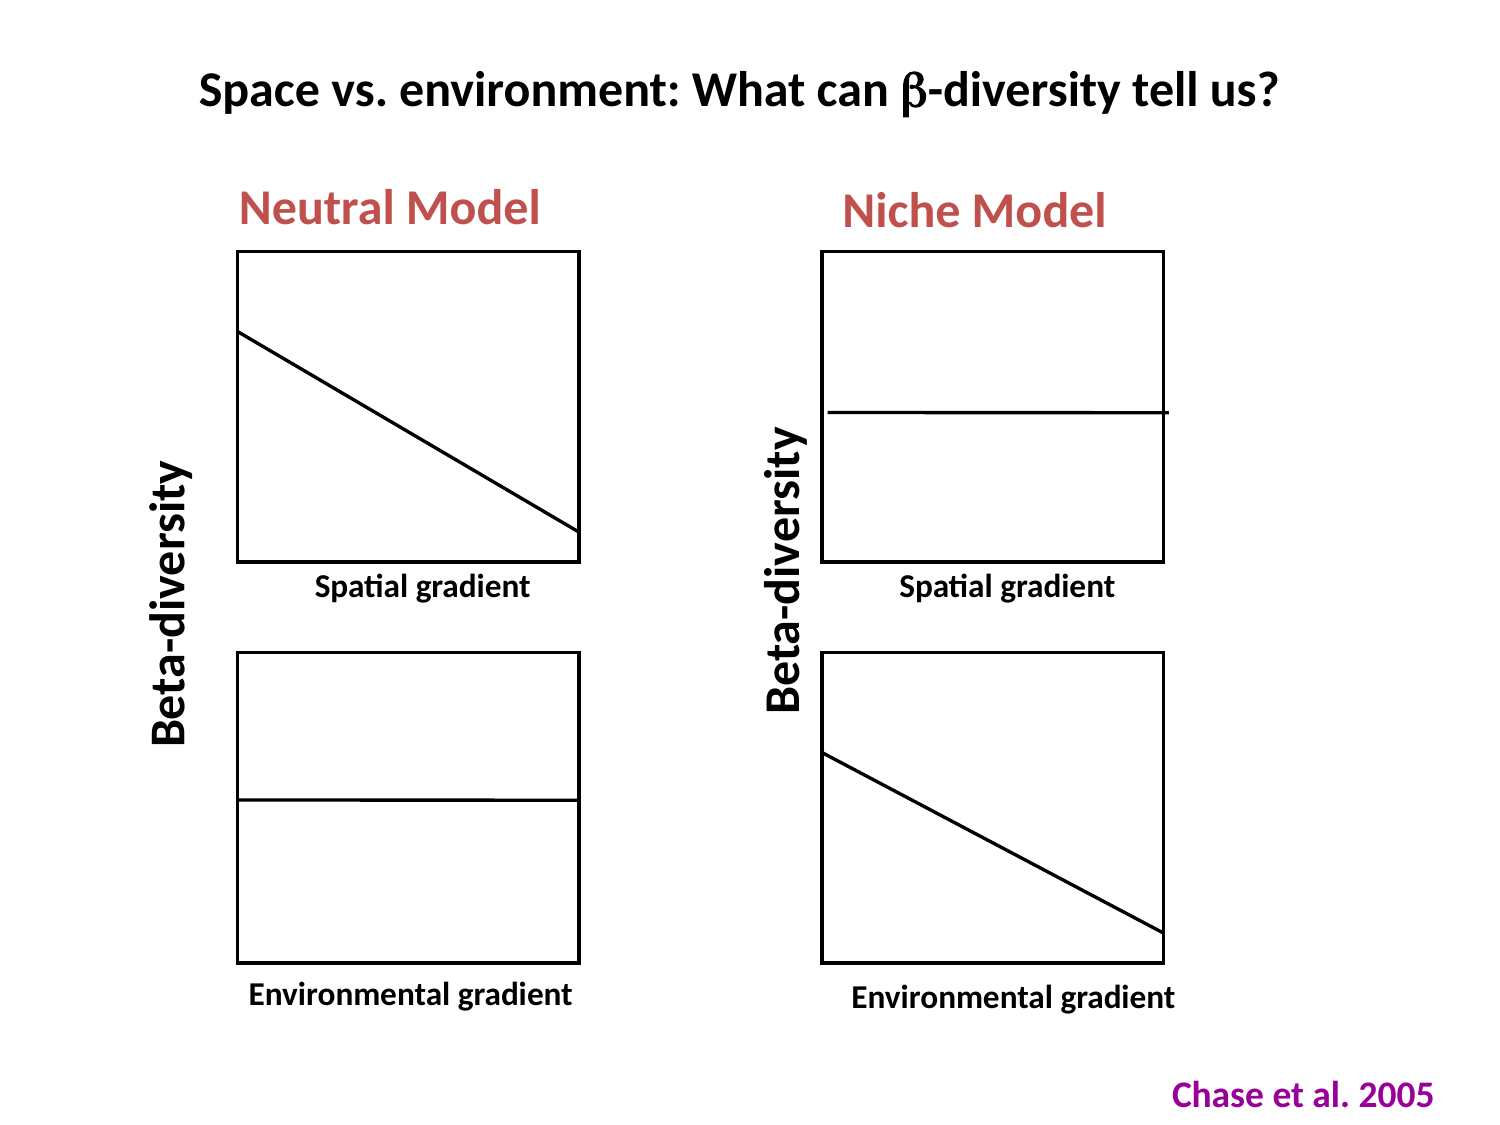

Space vs. environment: What can β-diversity tell us?
Neutral Model
Niche Model

Beta-diversity
Spatial gradient
Spatial gradient
Beta-diversity

Environmental gradient
Environmental gradient
Chase et al. 2005